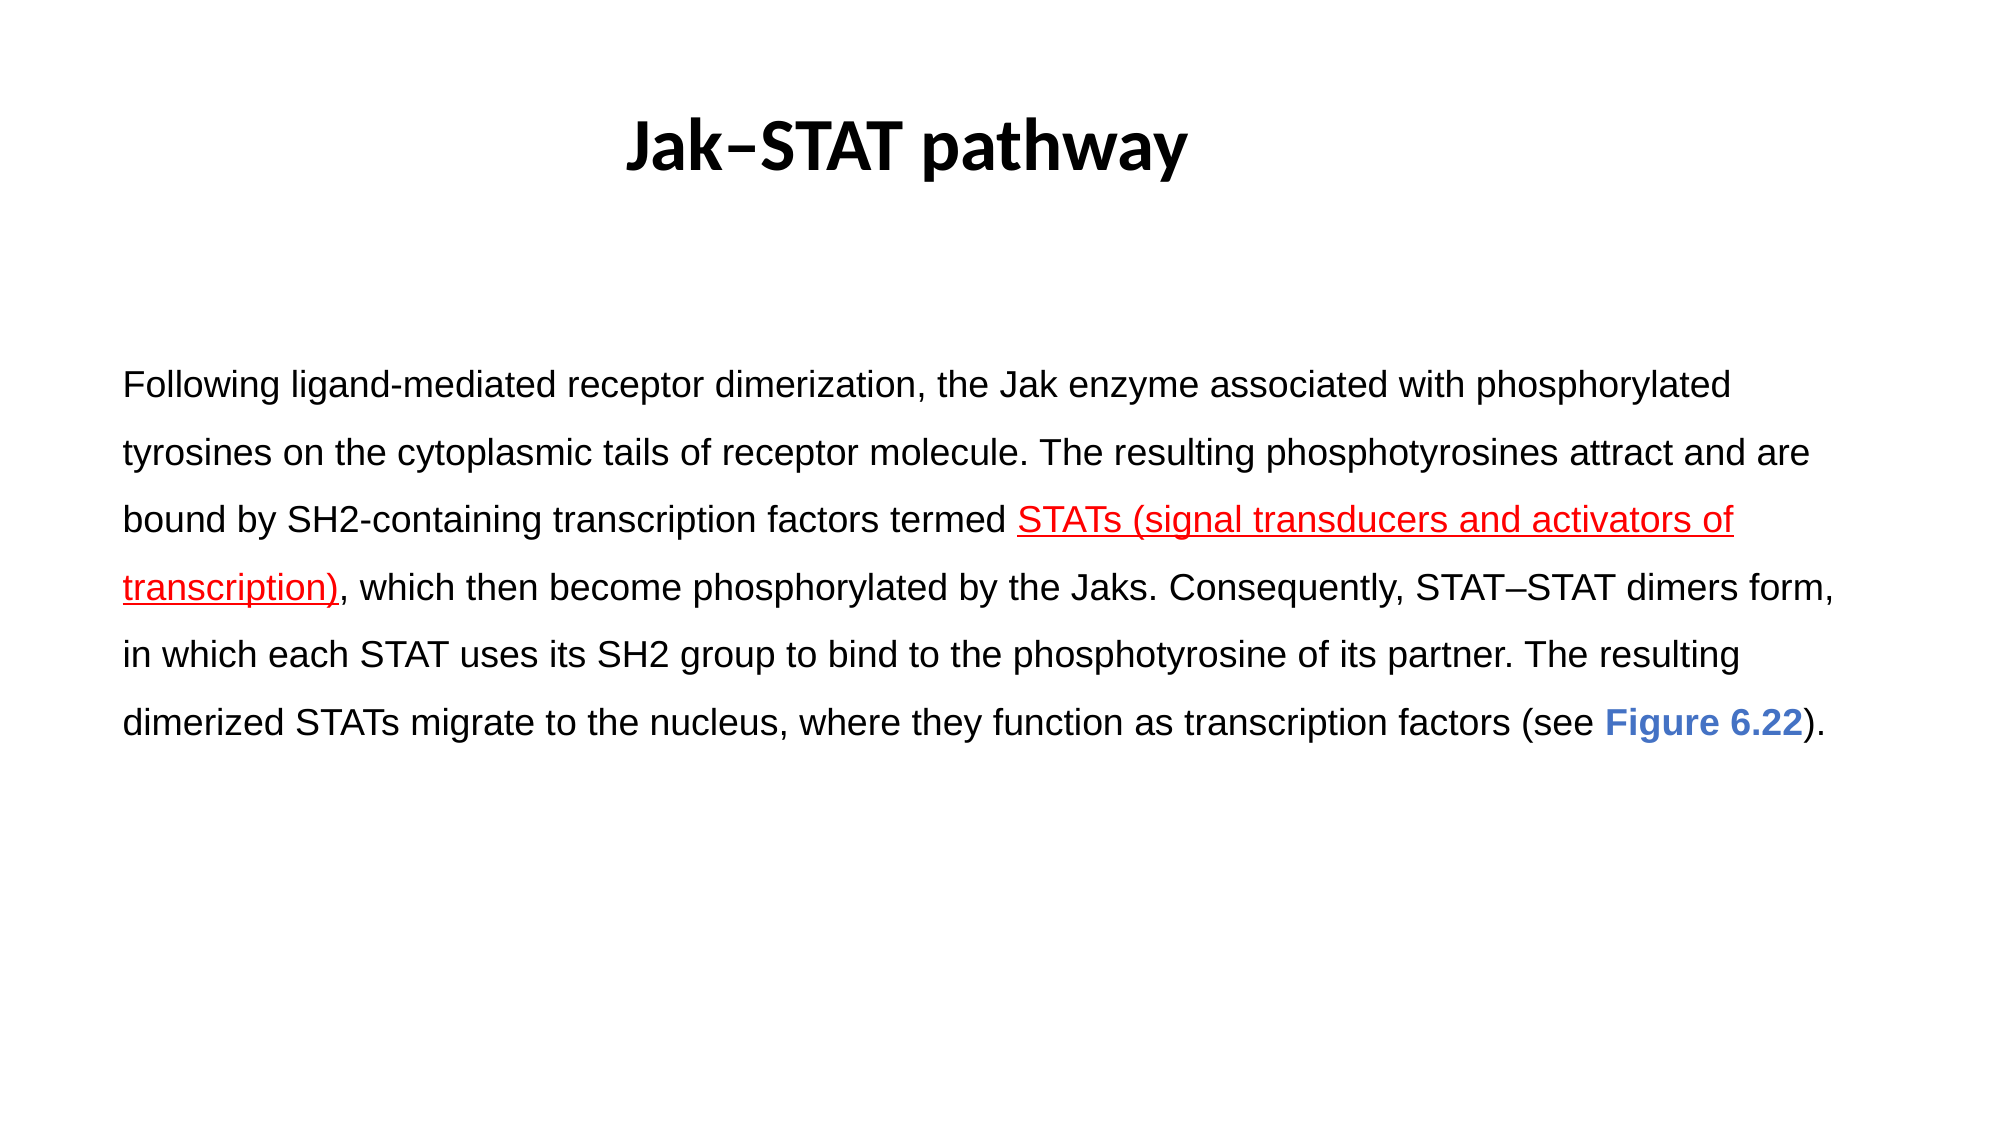

Jak–STAT pathway
Following ligand-mediated receptor dimerization, the Jak enzyme associated with phosphorylated tyrosines on the cytoplasmic tails of receptor molecule. The resulting phosphotyrosines attract and are bound by SH2-containing transcription factors termed STATs (signal transducers and activators of transcription), which then become phosphorylated by the Jaks. Consequently, STAT–STAT dimers form, in which each STAT uses its SH2 group to bind to the phosphotyrosine of its partner. The resulting dimerized STATs migrate to the nucleus, where they function as transcription factors (see Figure 6.22).